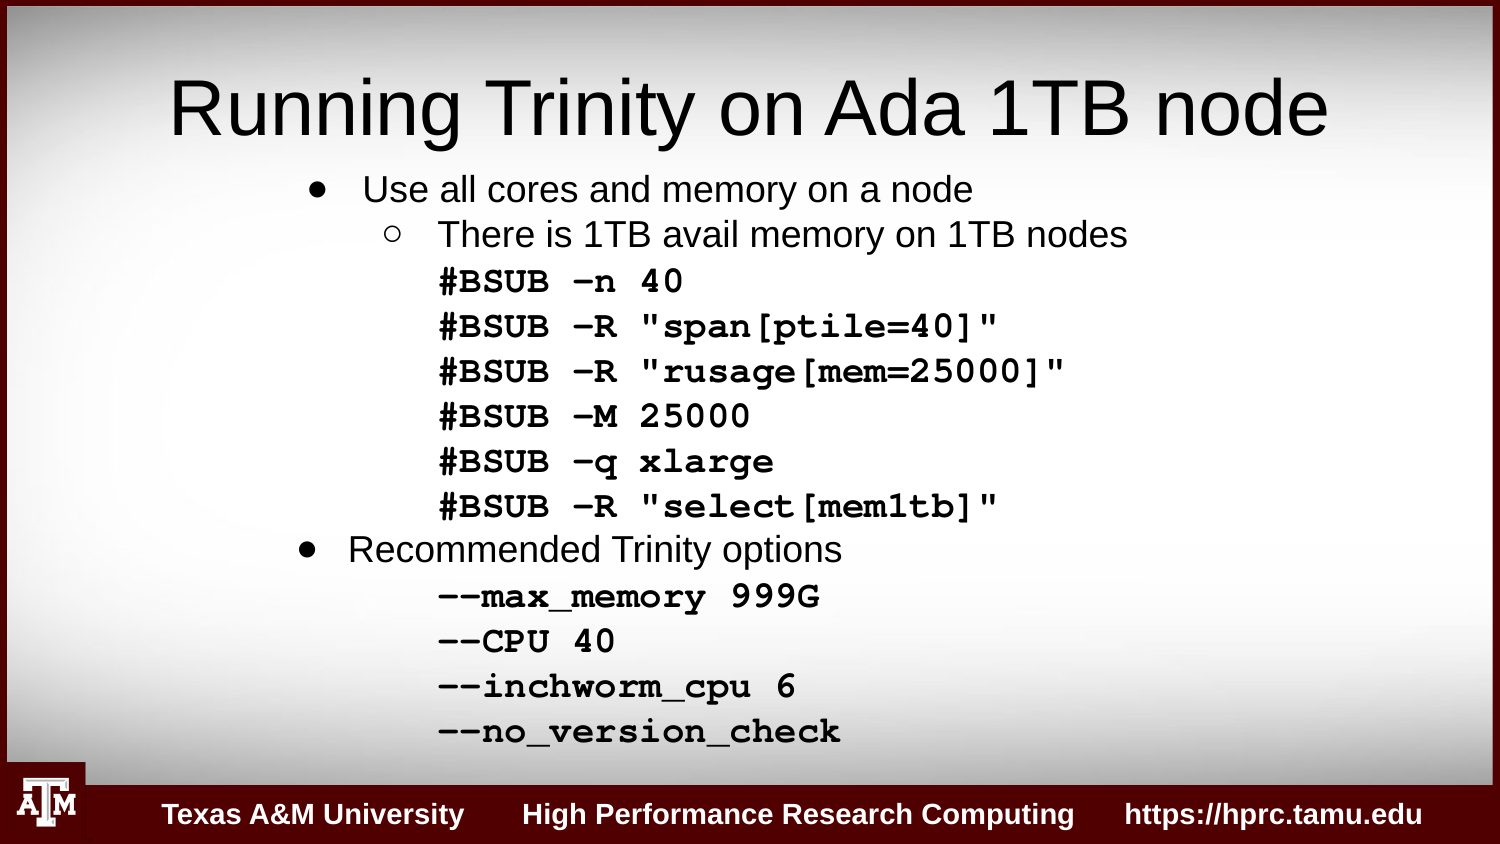

Running Trinity on Ada 1TB node
Use all cores and memory on a node
There is 1TB avail memory on 1TB nodes
#BSUB -n 40
#BSUB -R "span[ptile=40]"
#BSUB -R "rusage[mem=25000]"
#BSUB -M 25000
#BSUB -q xlarge
#BSUB -R "select[mem1tb]"
Recommended Trinity options
--max_memory 999G
--CPU 40
--inchworm_cpu 6
--no_version_check